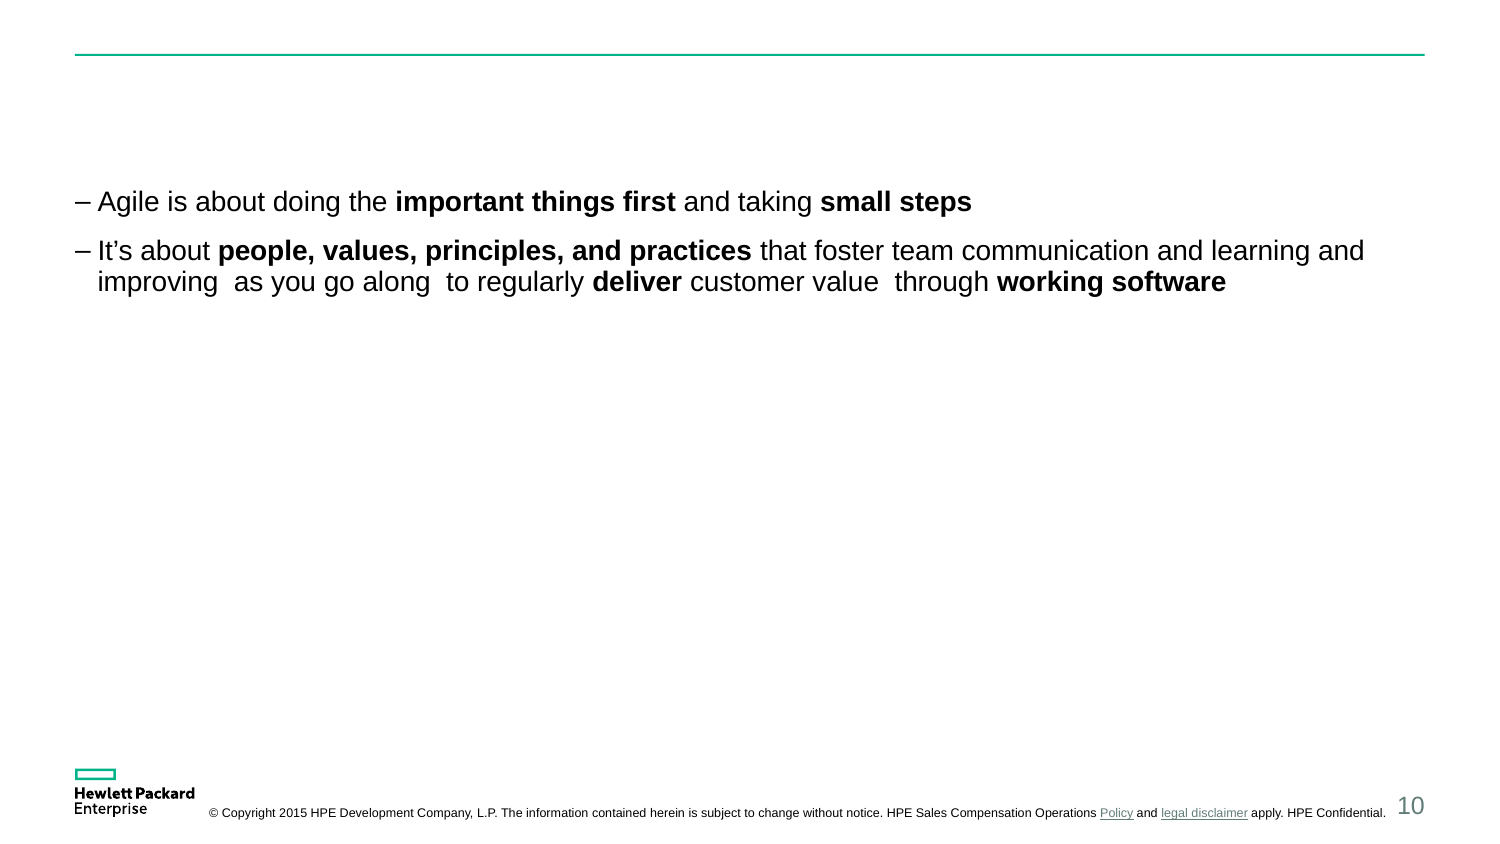

#
Agile is about doing the important things first and taking small steps
It’s about people, values, principles, and practices that foster team communication and learning and improving  as you go along  to regularly deliver customer value  through working software

10